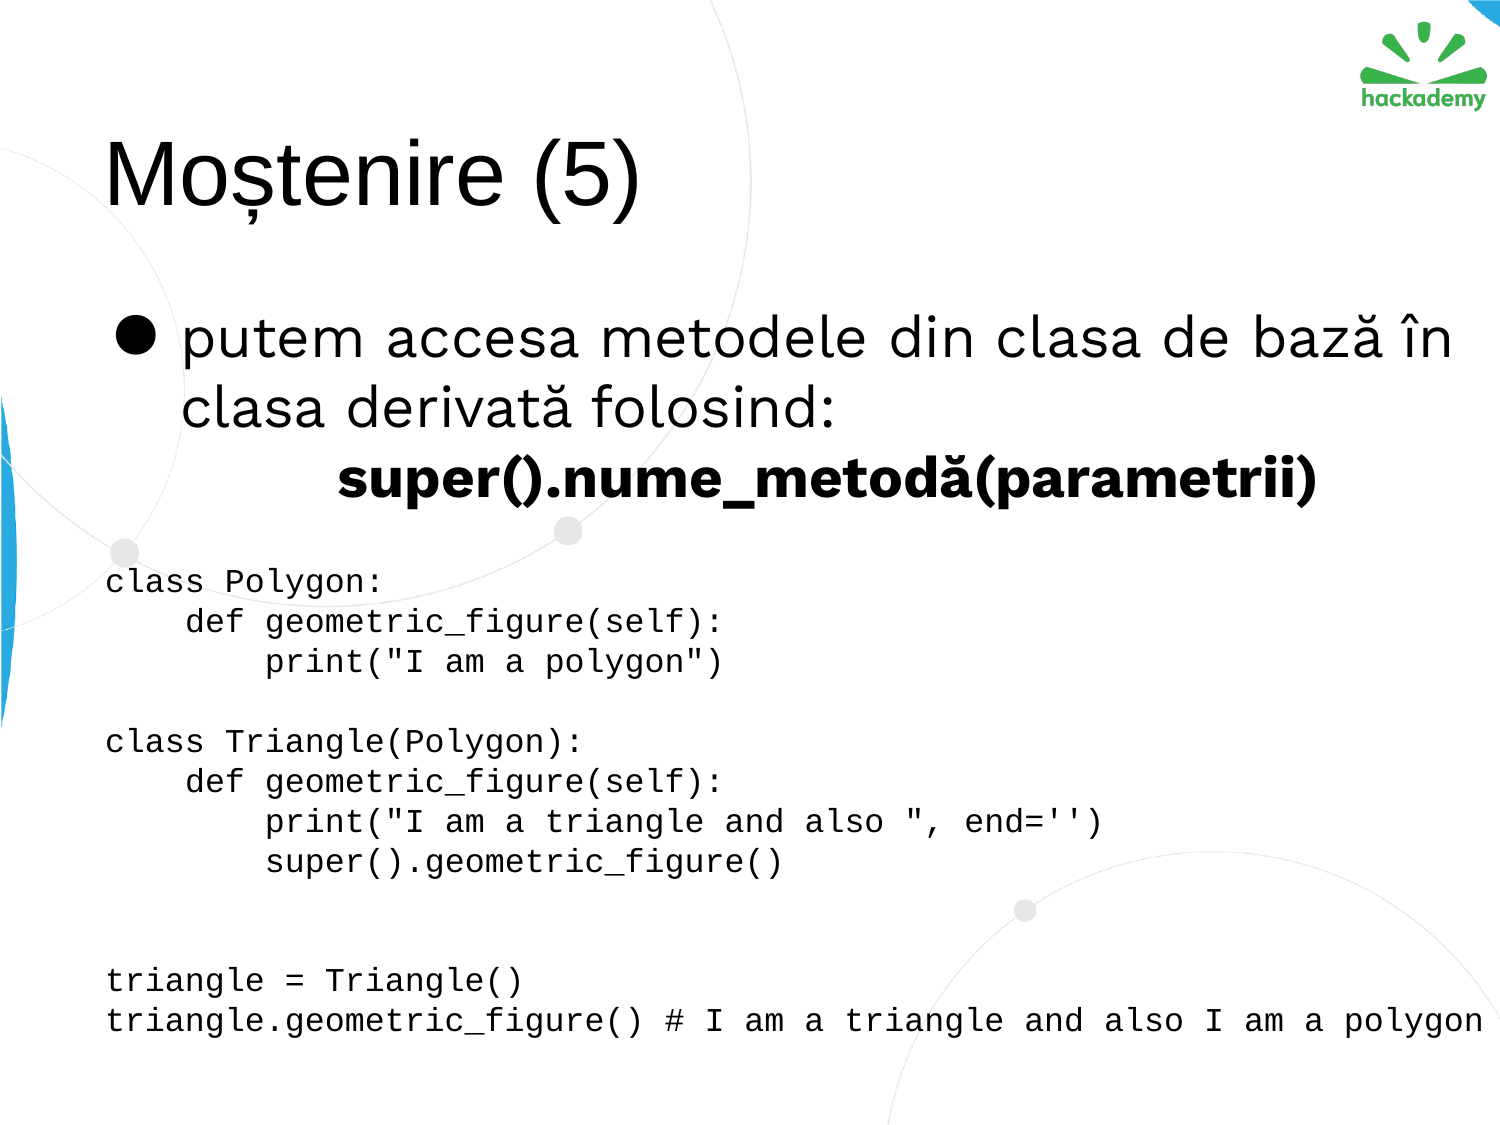

# Moștenire (5)
putem accesa metodele din clasa de bază în clasa derivată folosind:
        super().nume_metodă(parametrii)

class Polygon:
    def geometric_figure(self):
        print("I am a polygon")

class Triangle(Polygon):
    def geometric_figure(self):
        print("I am a triangle and also ", end='')
        super().geometric_figure()

triangle = Triangle()
triangle.geometric_figure() # I am a triangle and also I am a polygon